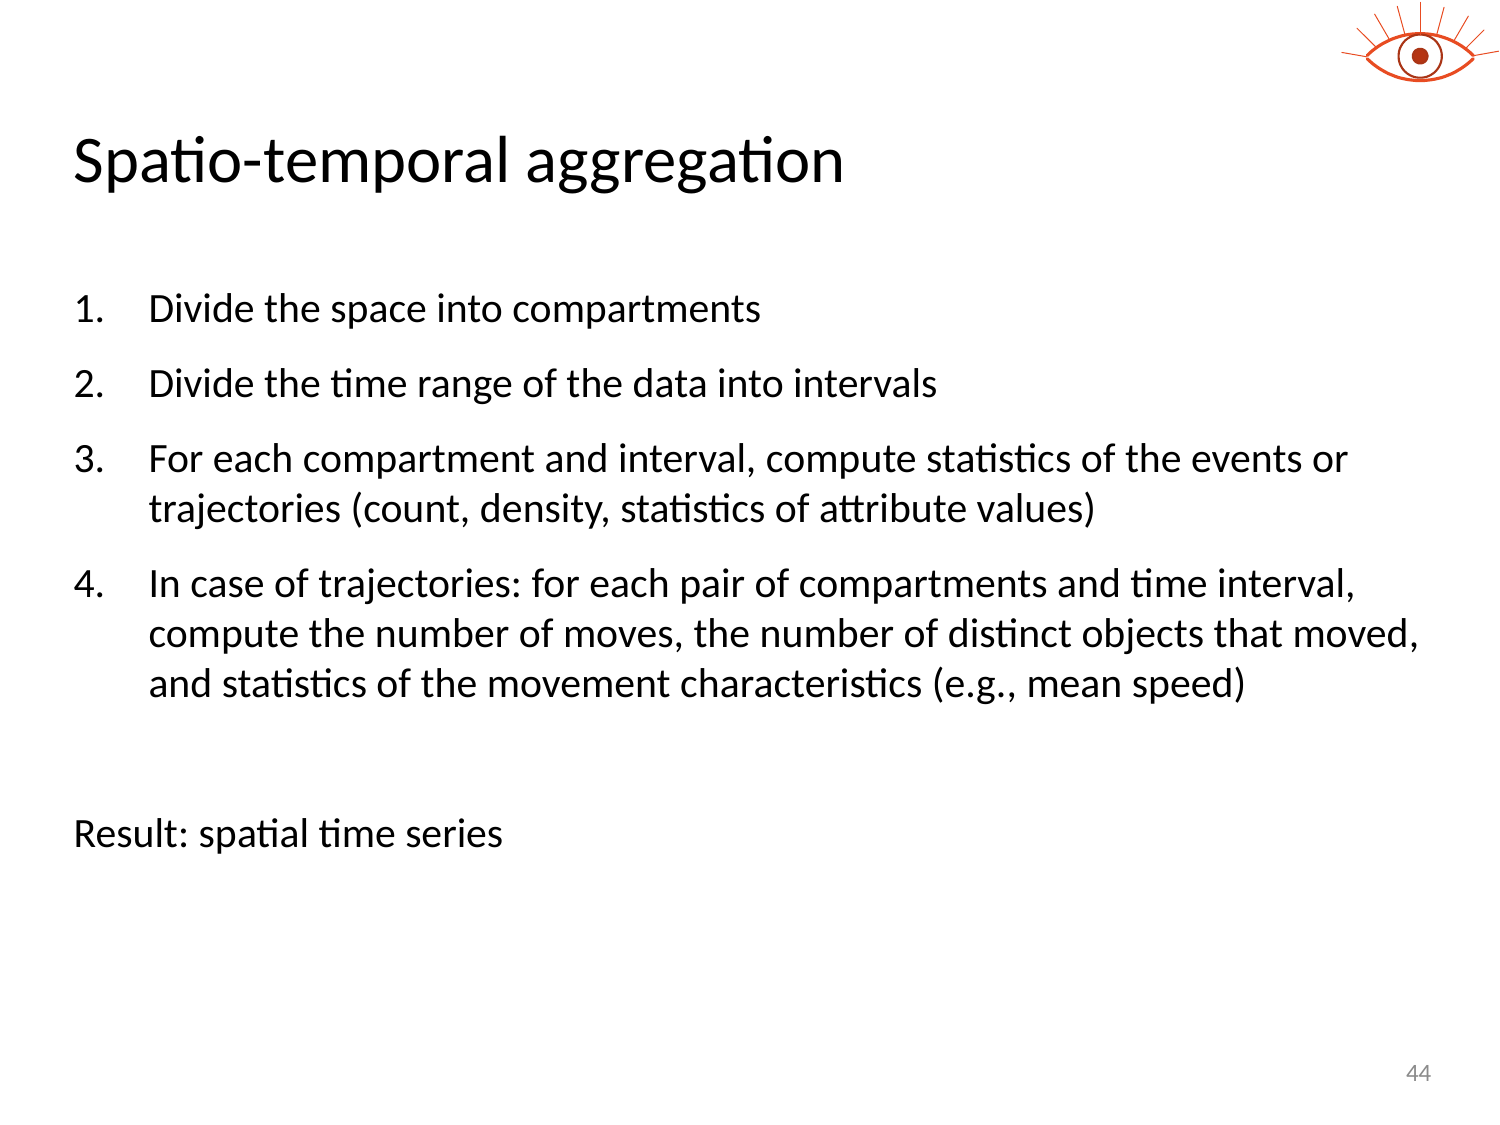

# Spatio-temporal aggregation
Divide the space into compartments
Divide the time range of the data into intervals
For each compartment and interval, compute statistics of the events or trajectories (count, density, statistics of attribute values)
In case of trajectories: for each pair of compartments and time interval, compute the number of moves, the number of distinct objects that moved, and statistics of the movement characteristics (e.g., mean speed)

Result: spatial time series
44